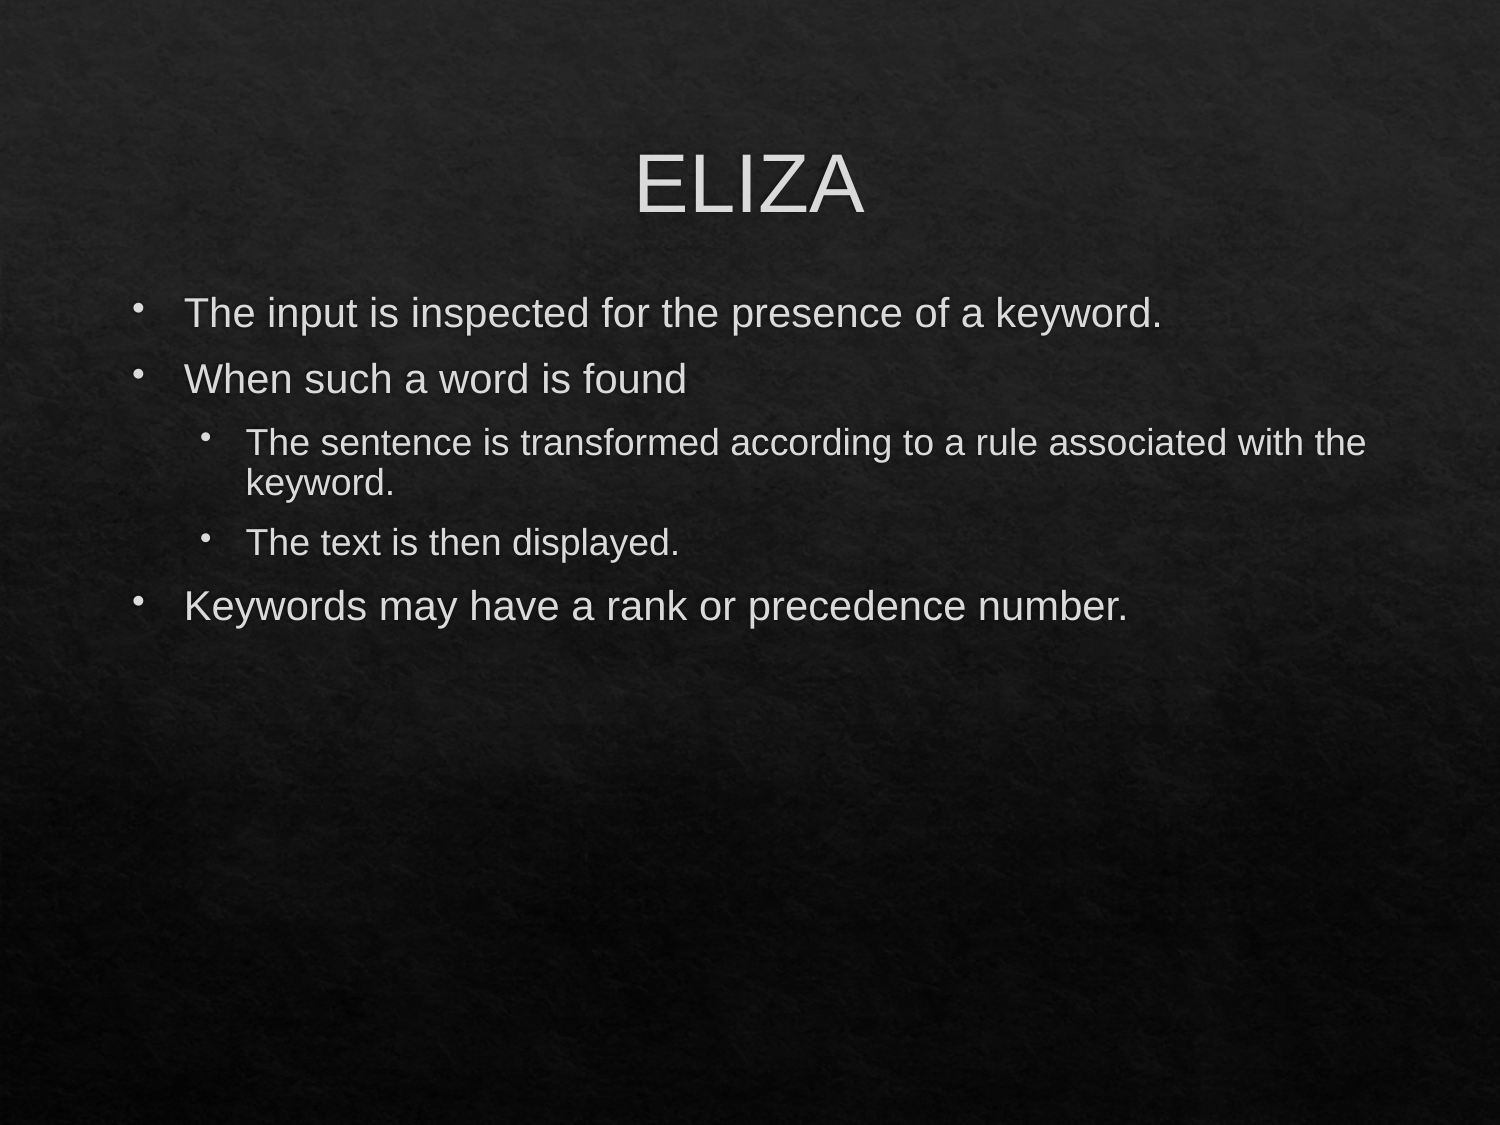

# ELIZA
The input is inspected for the presence of a keyword.
When such a word is found
The sentence is transformed according to a rule associated with the keyword.
The text is then displayed.
Keywords may have a rank or precedence number.